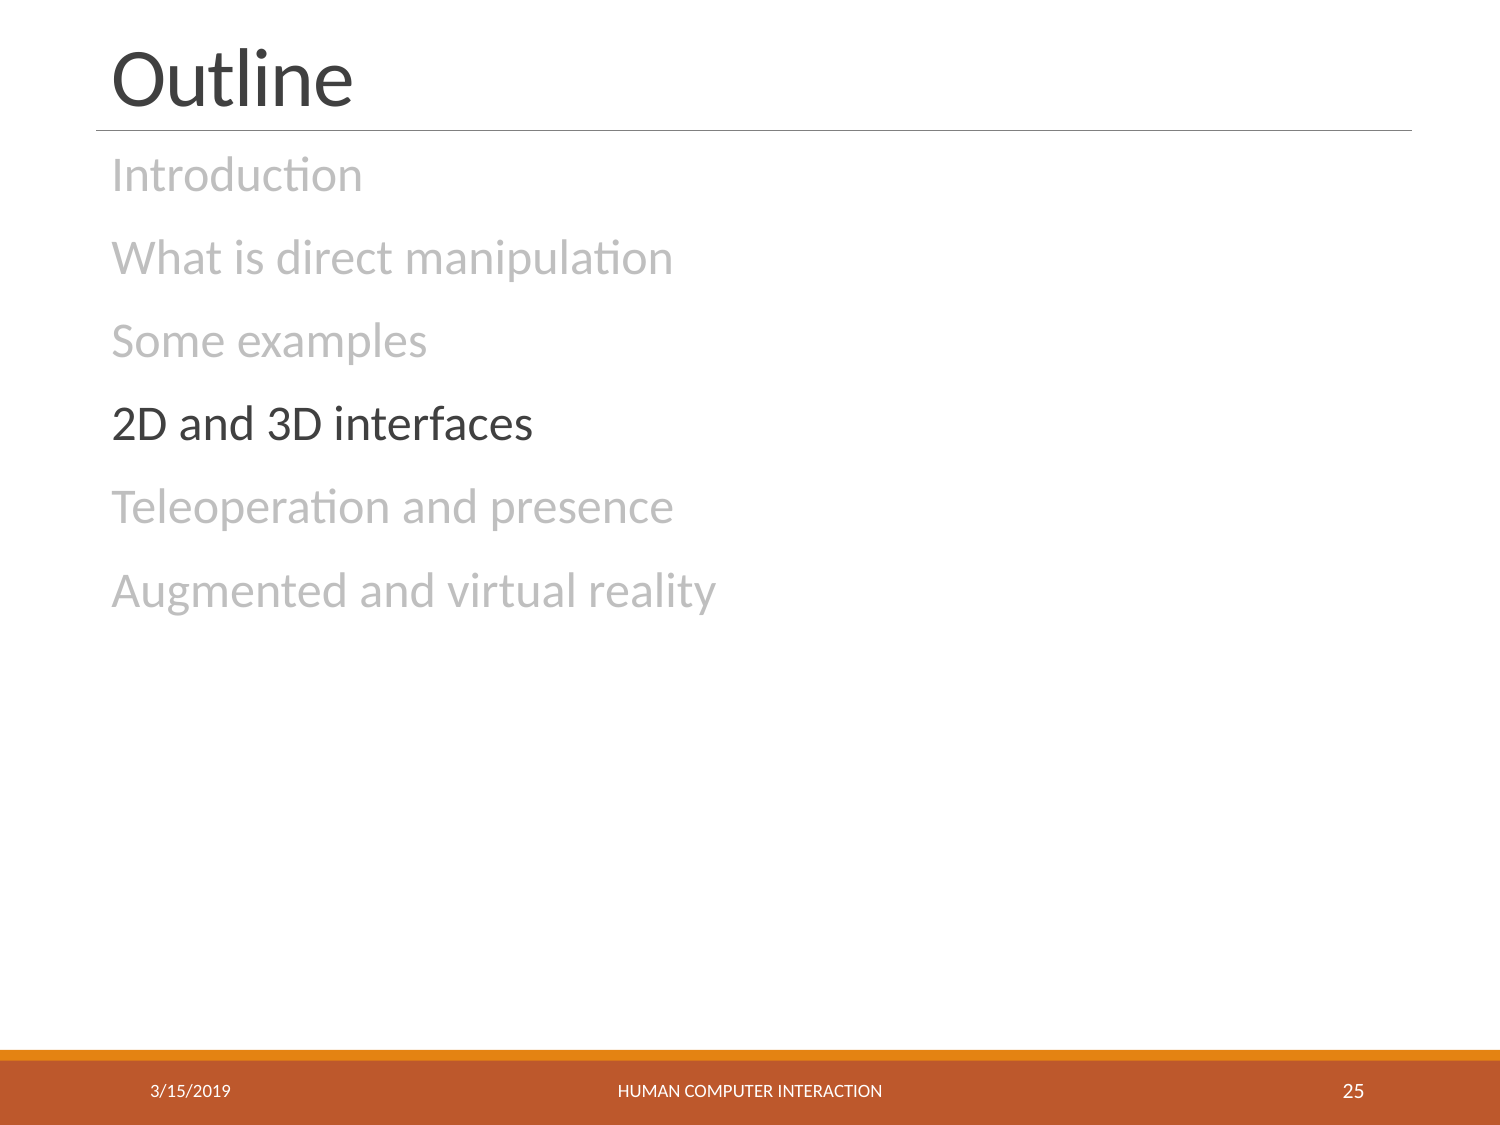

# Outline
Introduction
What is direct manipulation
Some examples
2D and 3D interfaces
Teleoperation and presence
Augmented and virtual reality
3/15/2019
Human Computer Interaction
25